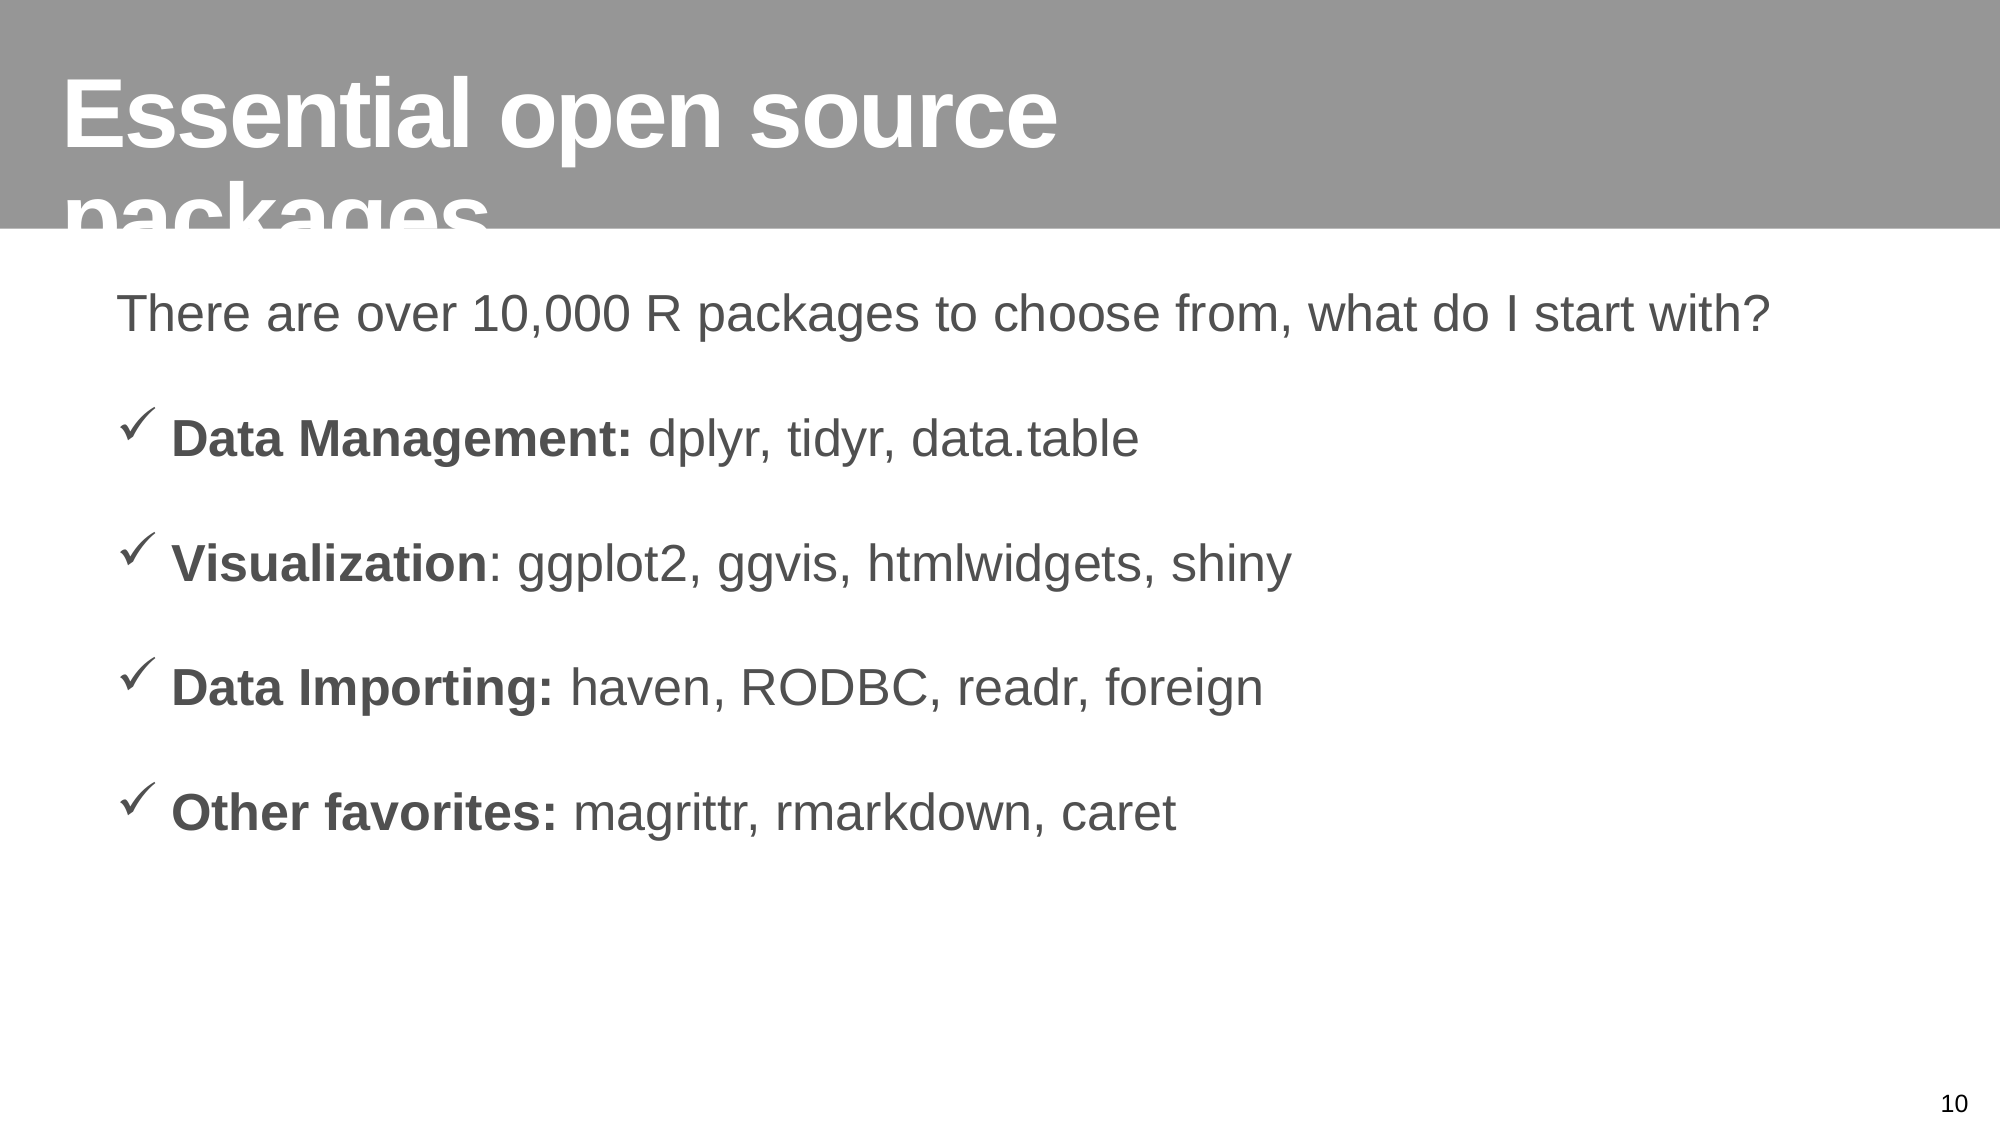

Essential open source packages
There are over 10,000 R packages to choose from, what do I start with?

Data Management: dplyr, tidyr, data.table

Visualization: ggplot2, ggvis, htmlwidgets, shiny

Data Importing: haven, RODBC, readr, foreign

Other favorites: magrittr, rmarkdown, caret
10